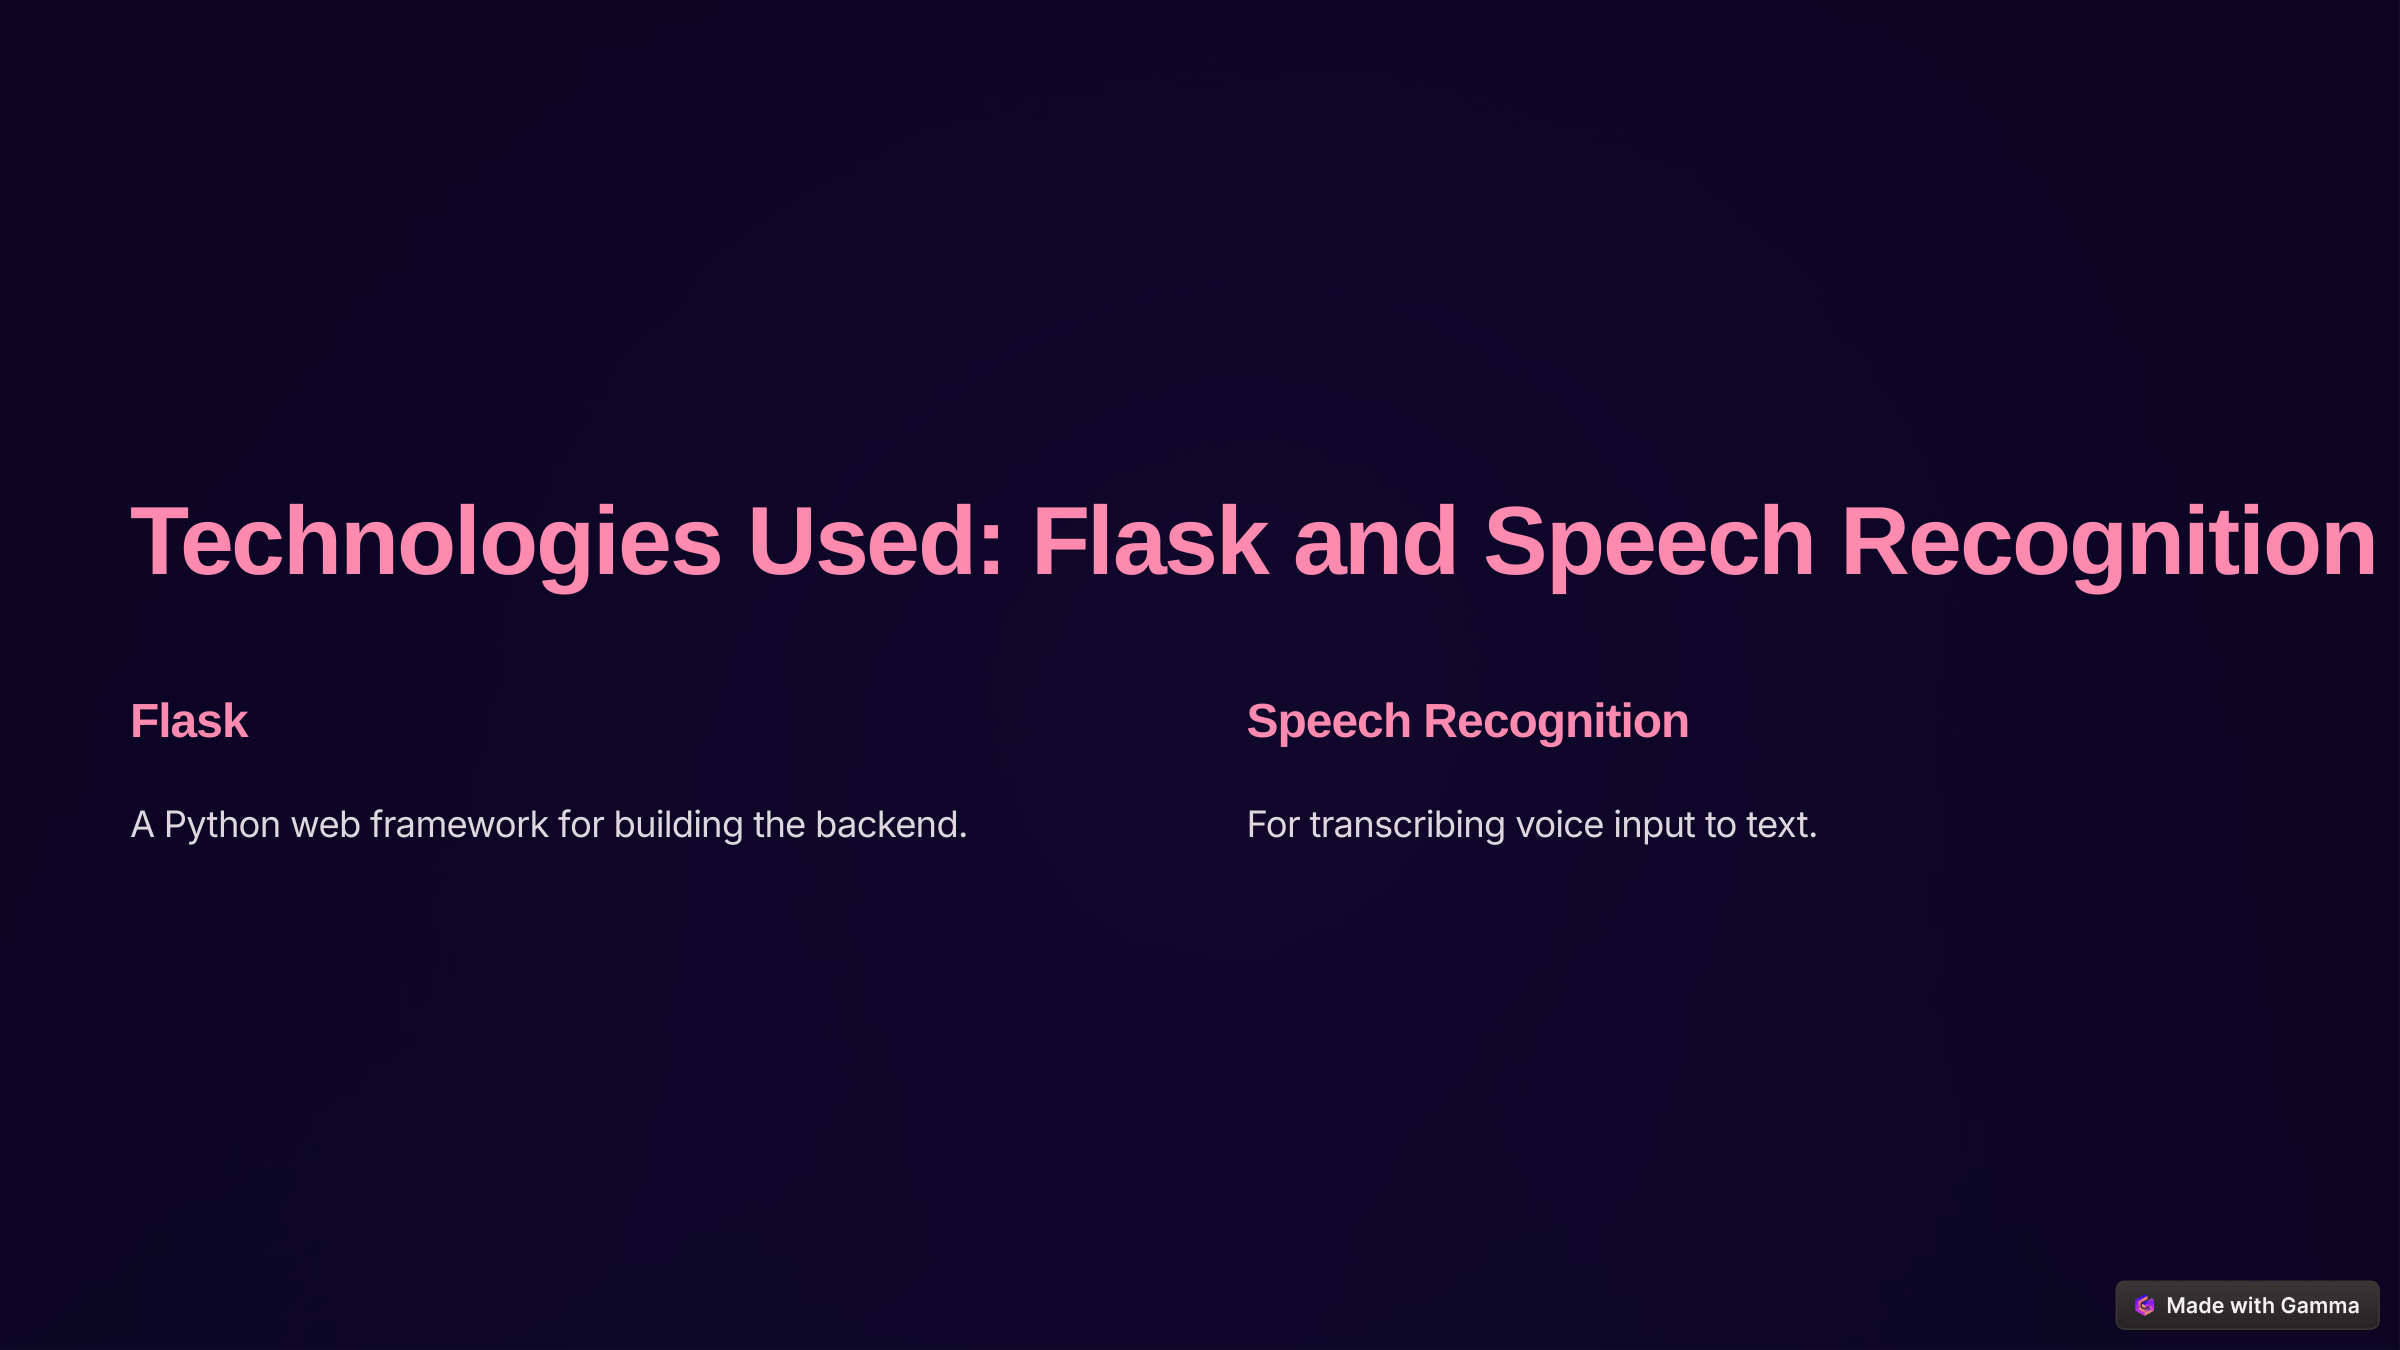

Technologies Used: Flask and Speech Recognition
Flask
Speech Recognition
A Python web framework for building the backend.
For transcribing voice input to text.